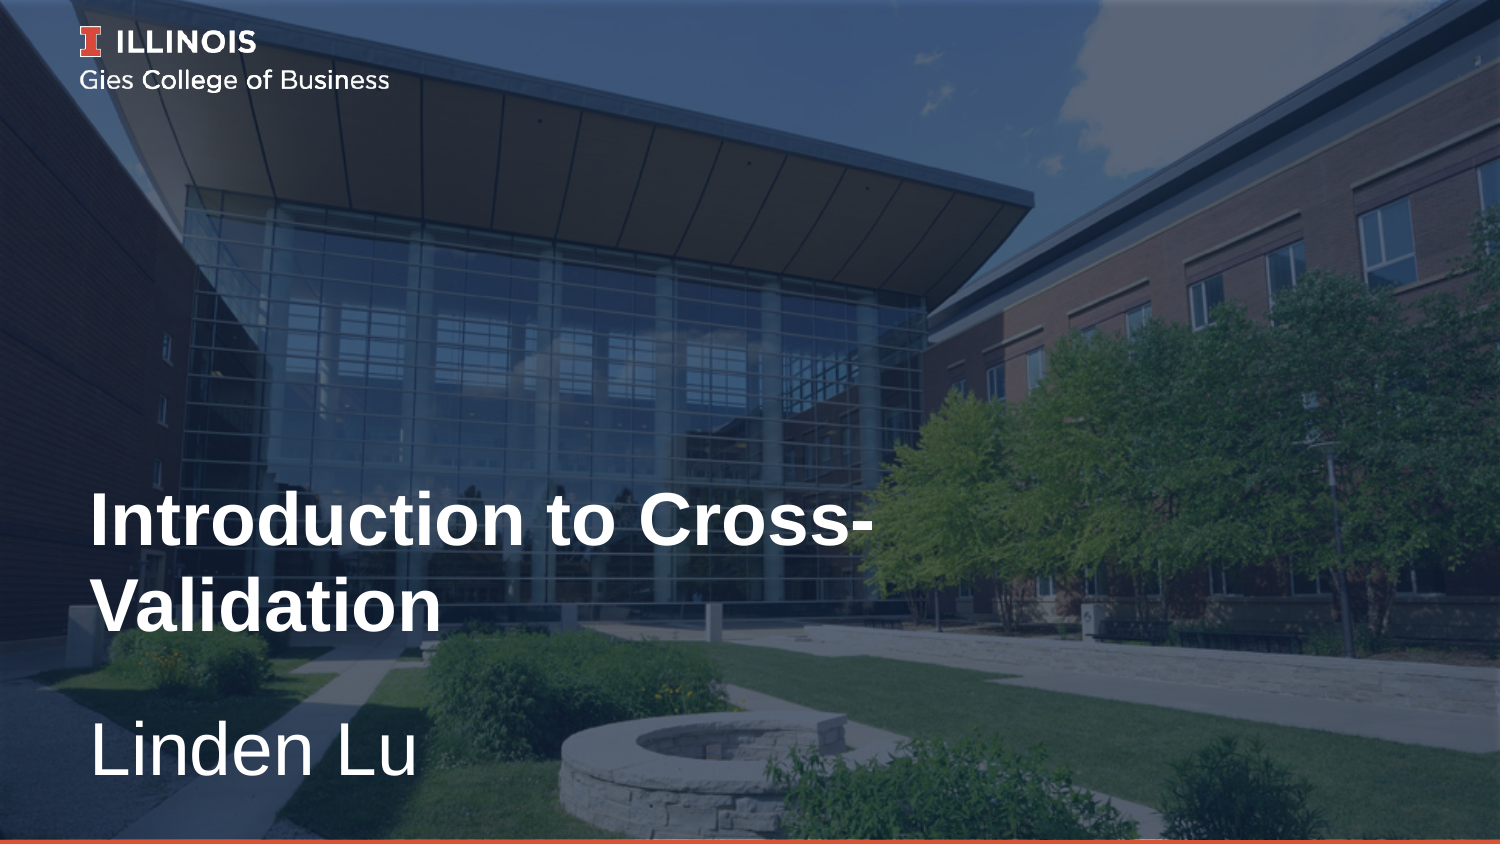

# Introduction to Cross- Validation
Linden Lu